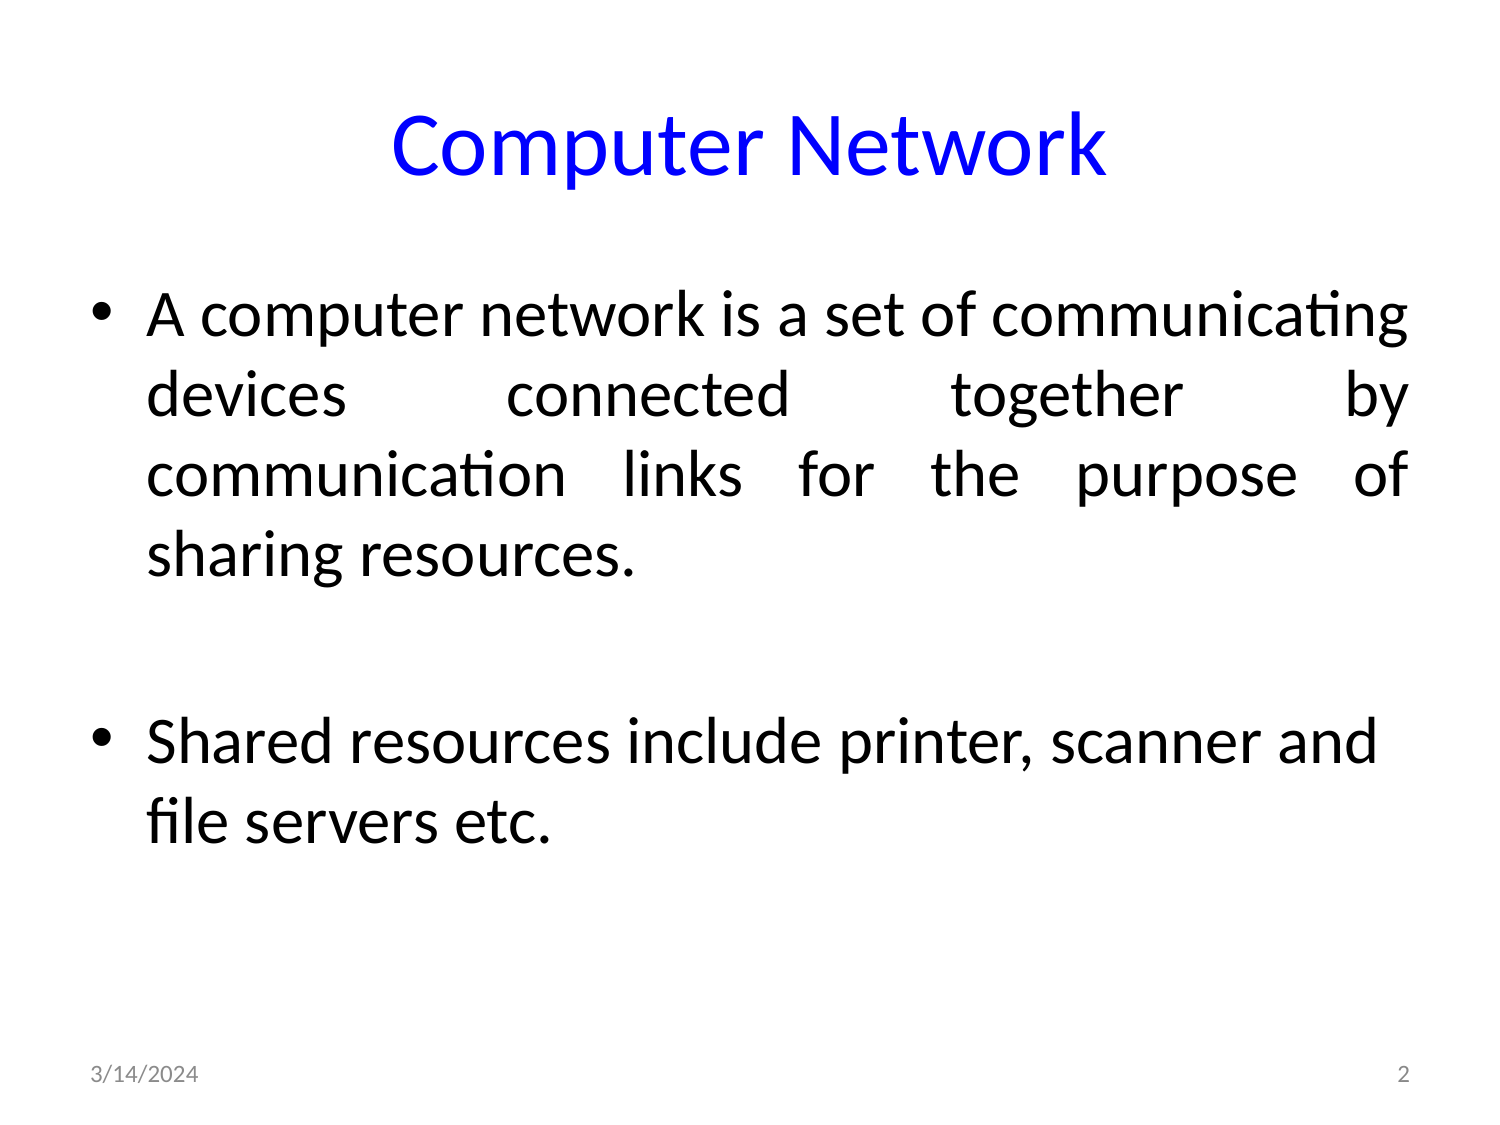

# Computer Network
A computer network is a set of communicating devices connected together by communication links for the purpose of sharing resources.

Shared resources include printer, scanner and file servers etc.
3/14/2024
2